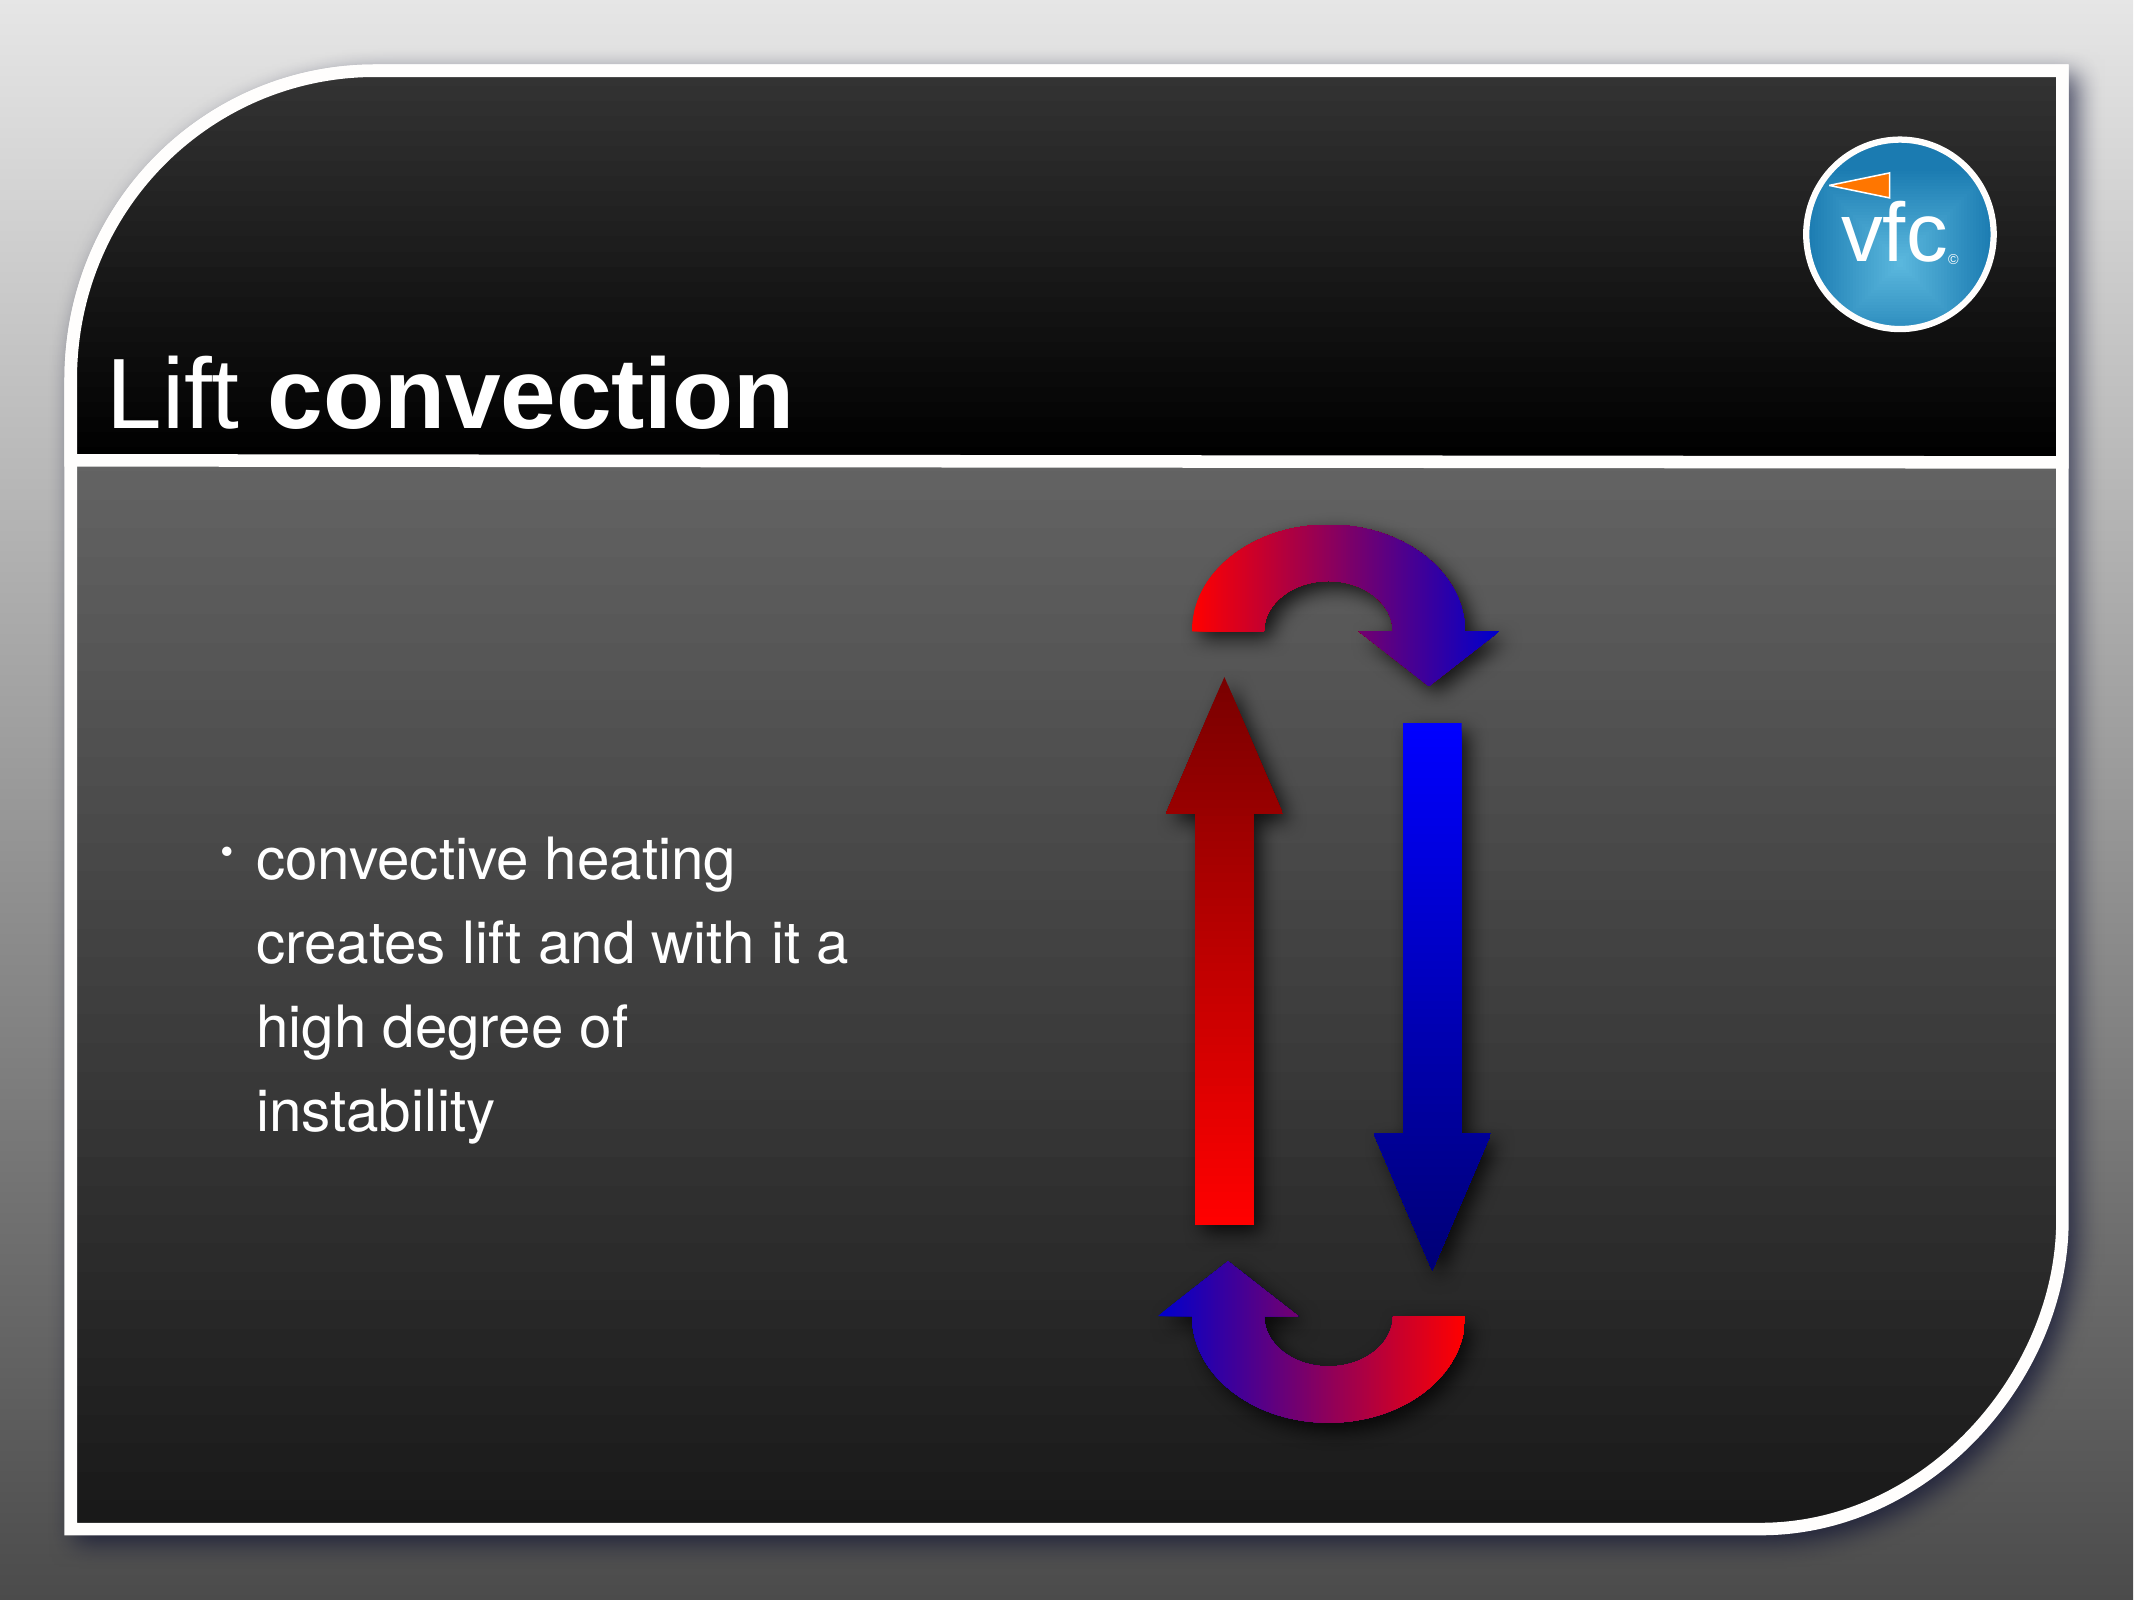

vfc©

# Lift convection

convective heating creates lift and with it a high degree of instability